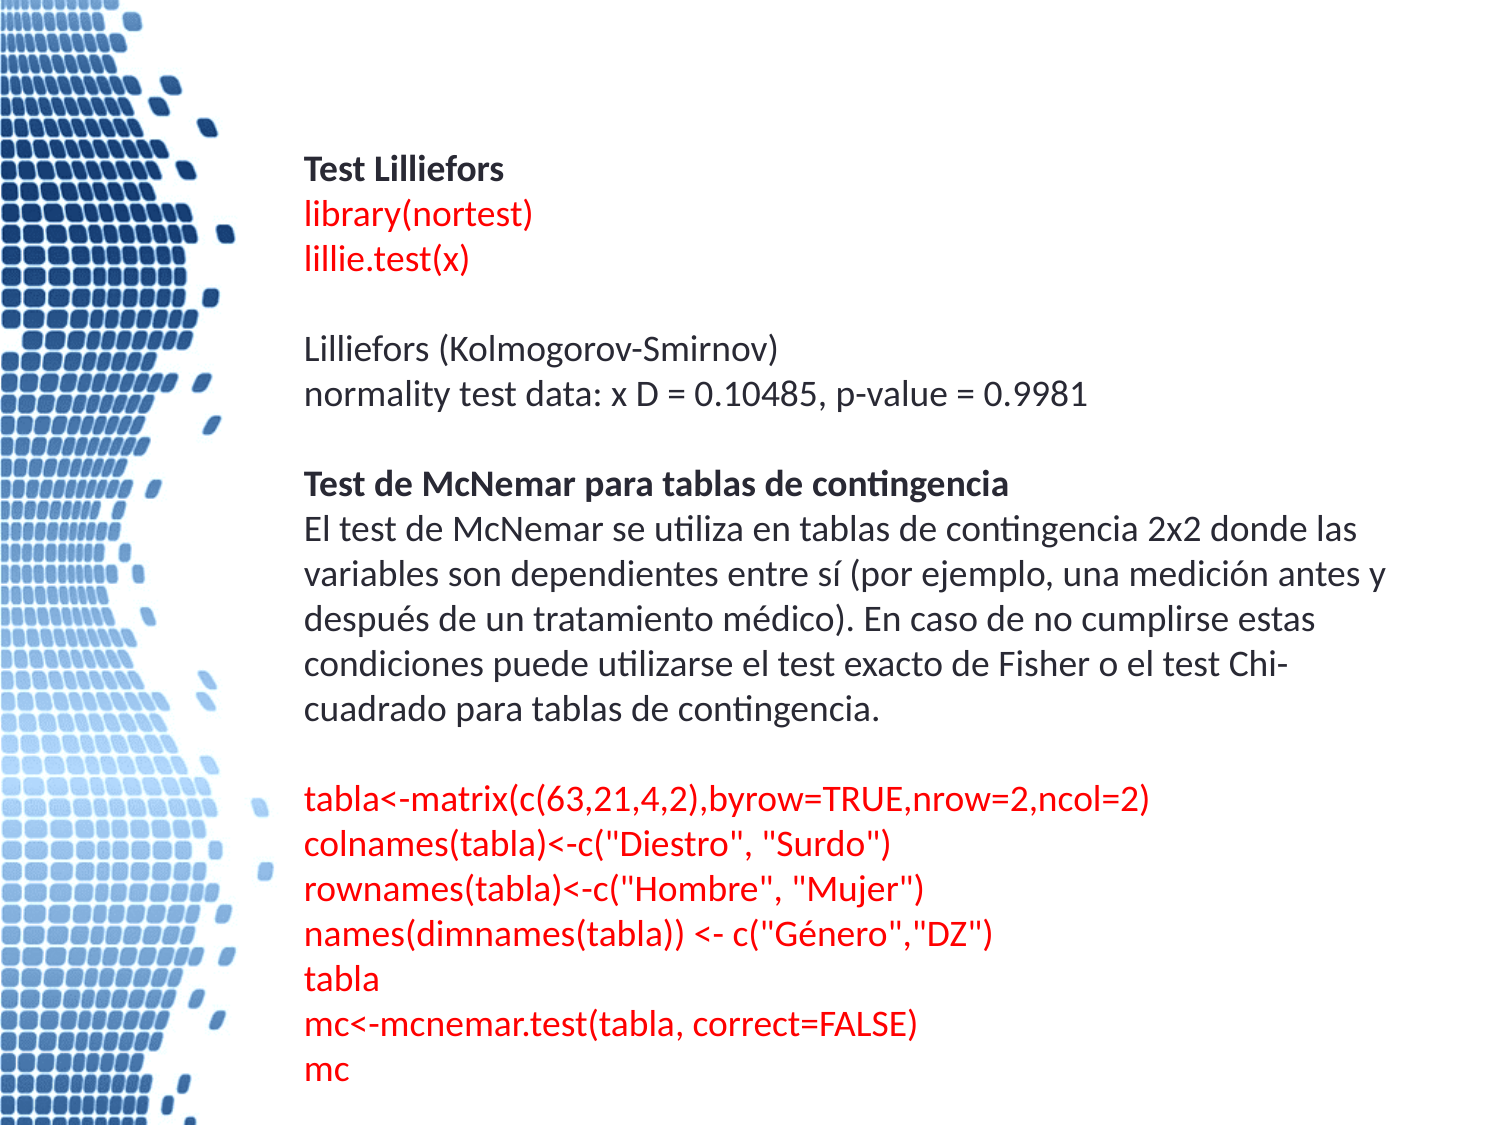

Test Lilliefors
library(nortest)
lillie.test(x)

Lilliefors (Kolmogorov-Smirnov)
normality test data: x D = 0.10485, p-value = 0.9981

Test de McNemar para tablas de contingencia
El test de McNemar se utiliza en tablas de contingencia 2x2 donde las variables son dependientes entre sí (por ejemplo, una medición antes y después de un tratamiento médico). En caso de no cumplirse estas condiciones puede utilizarse el test exacto de Fisher o el test Chi-cuadrado para tablas de contingencia.

tabla<-matrix(c(63,21,4,2),byrow=TRUE,nrow=2,ncol=2)
colnames(tabla)<-c("Diestro", "Surdo")
rownames(tabla)<-c("Hombre", "Mujer")
names(dimnames(tabla)) <- c("Género","DZ")
tabla
mc<-mcnemar.test(tabla, correct=FALSE)
mc